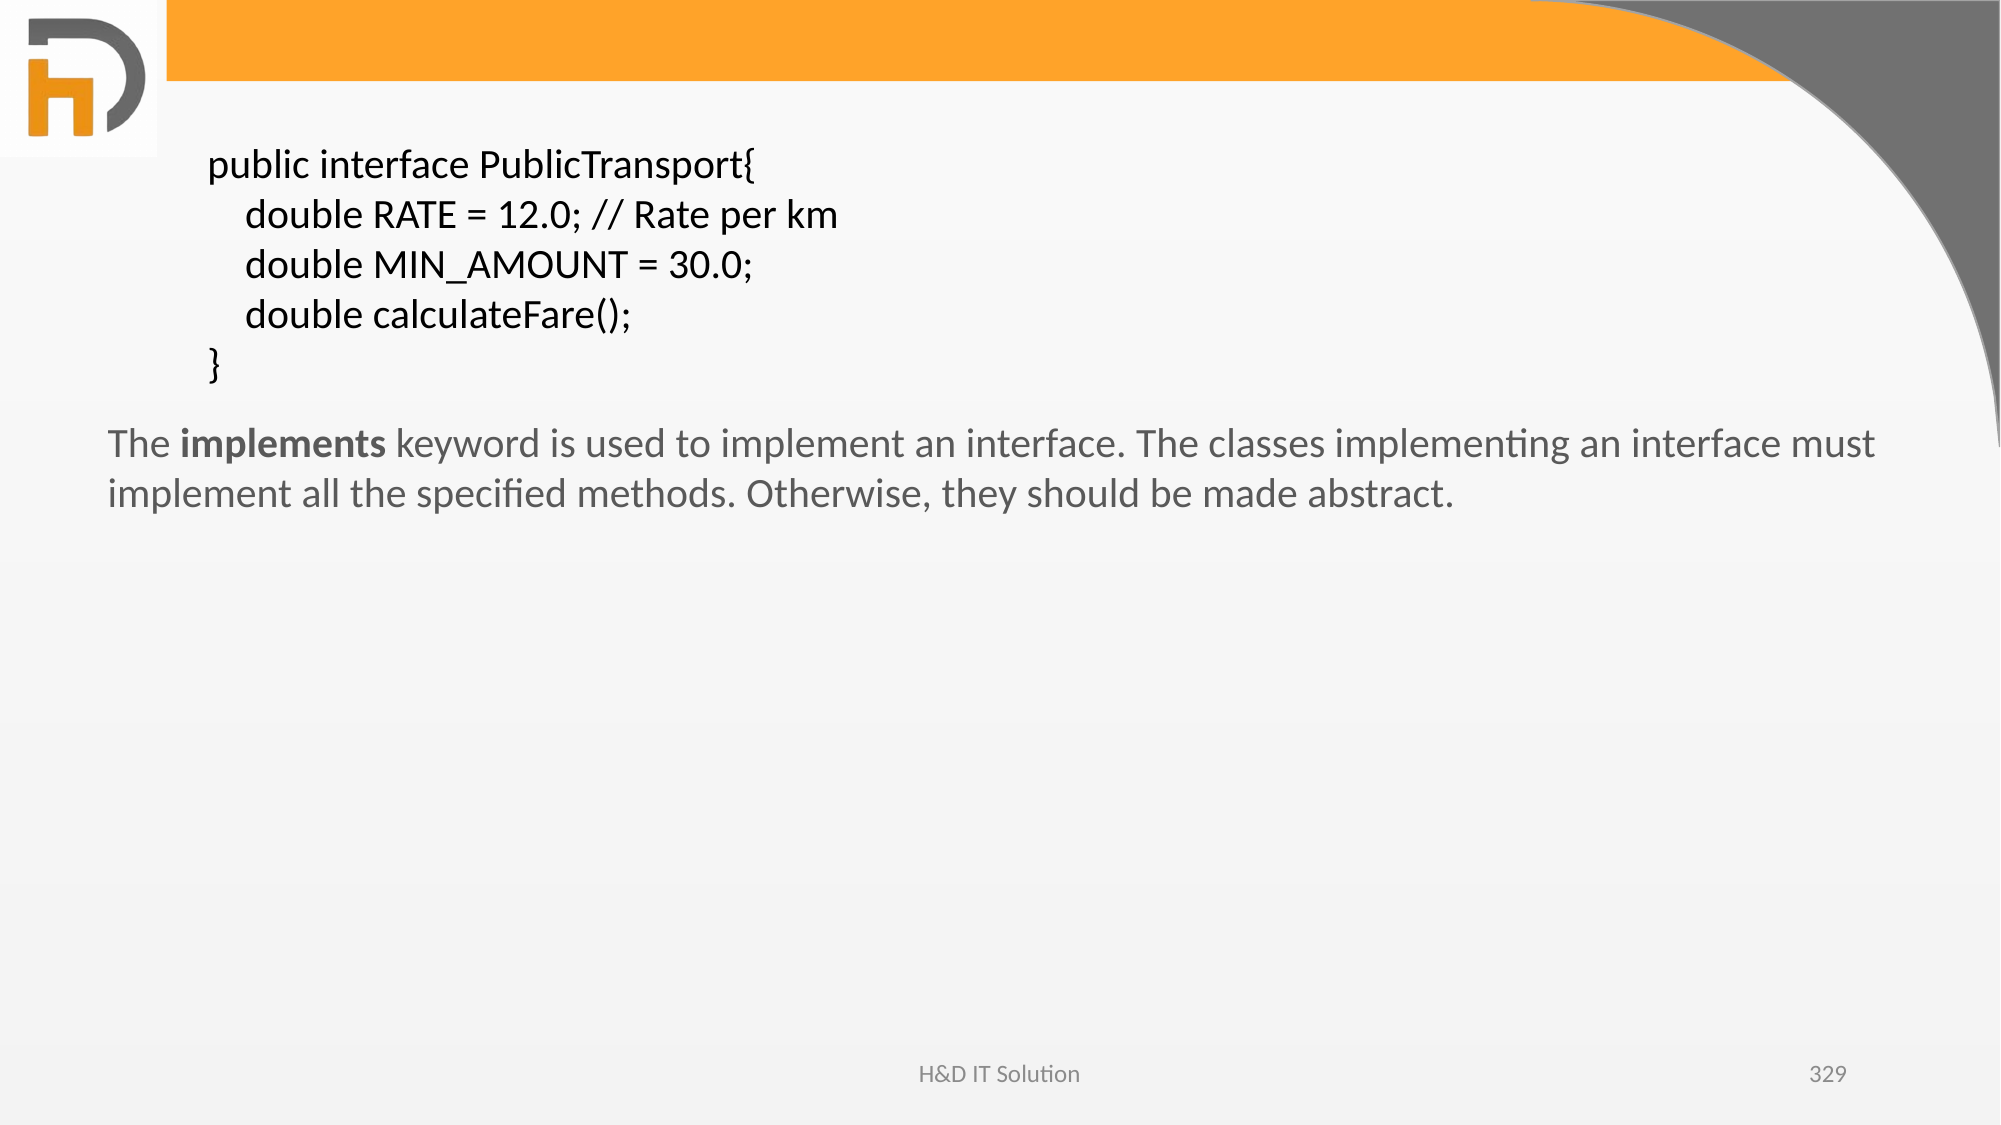

public interface PublicTransport{
    double RATE = 12.0; // Rate per km
    double MIN_AMOUNT = 30.0;
    double calculateFare();
}
The implements keyword is used to implement an interface. The classes implementing an interface must implement all the specified methods. Otherwise, they should be made abstract.
H&D IT Solution
329